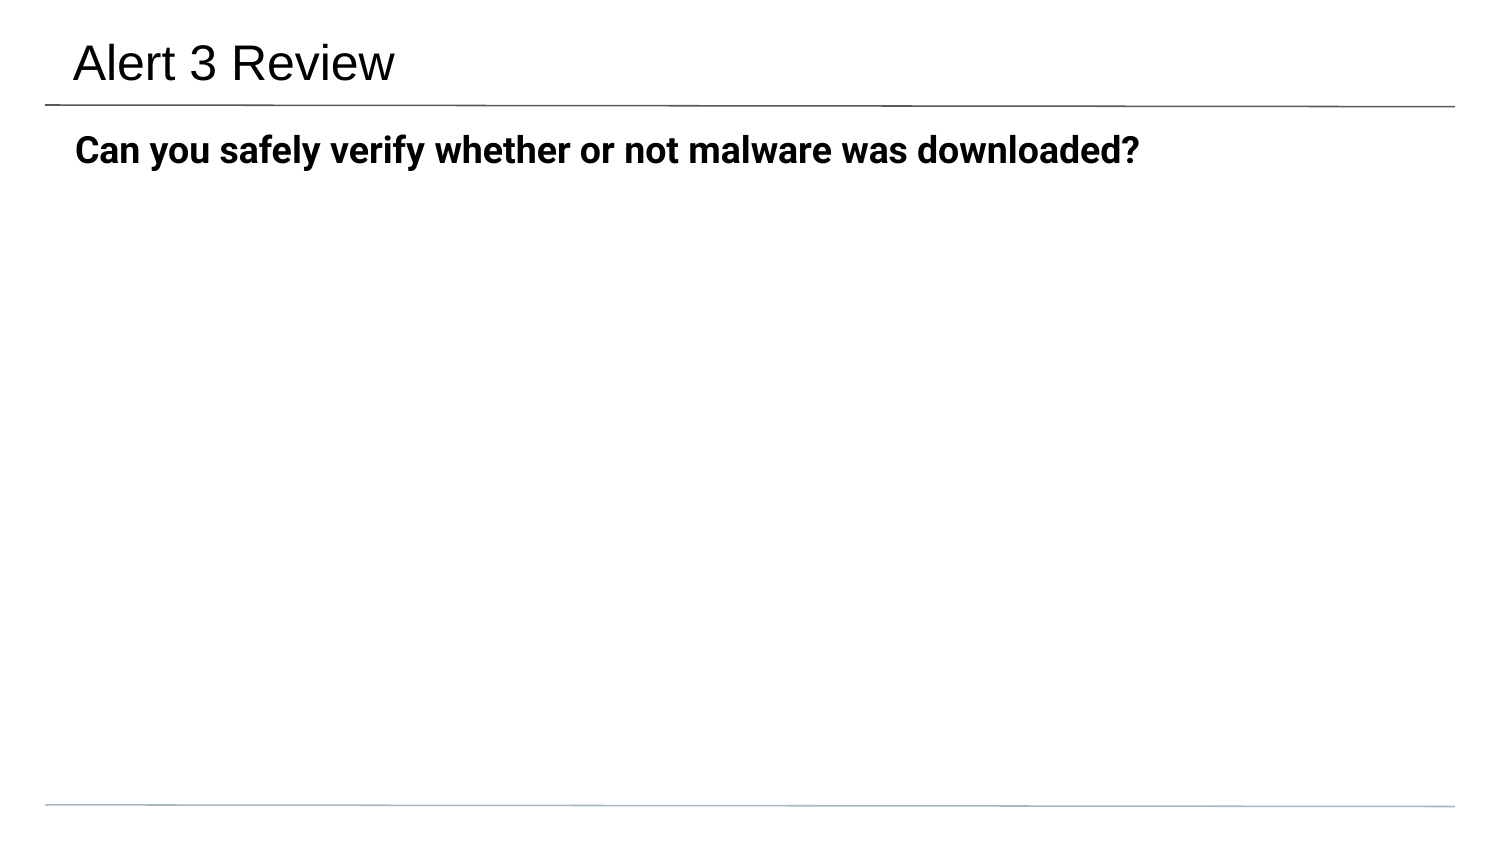

# Alert 3 Review
Can you safely verify whether or not malware was downloaded?